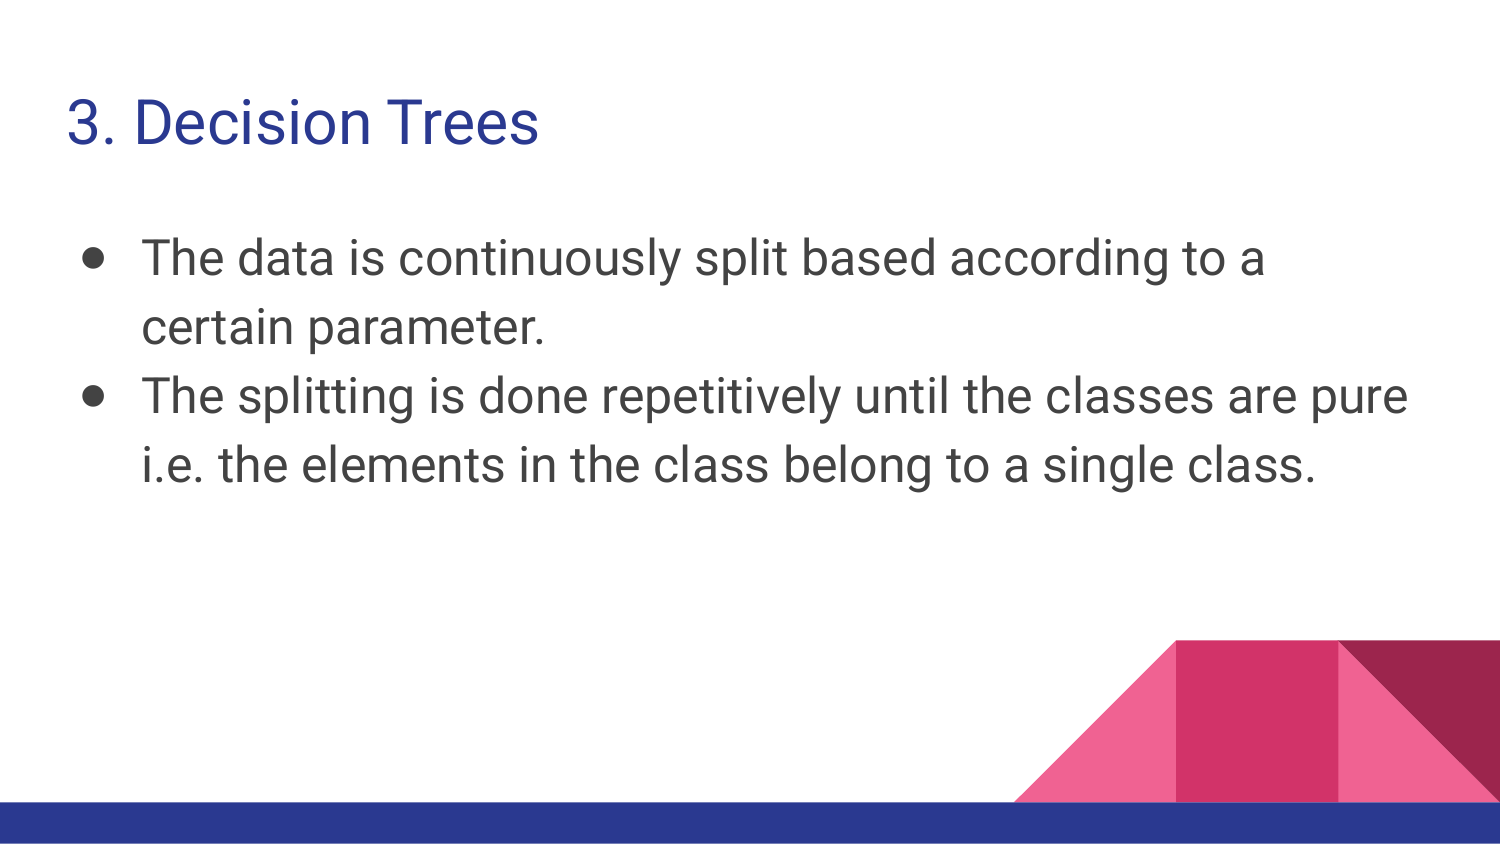

# 3. Decision Trees
The data is continuously split based according to a certain parameter.
The splitting is done repetitively until the classes are pure i.e. the elements in the class belong to a single class.